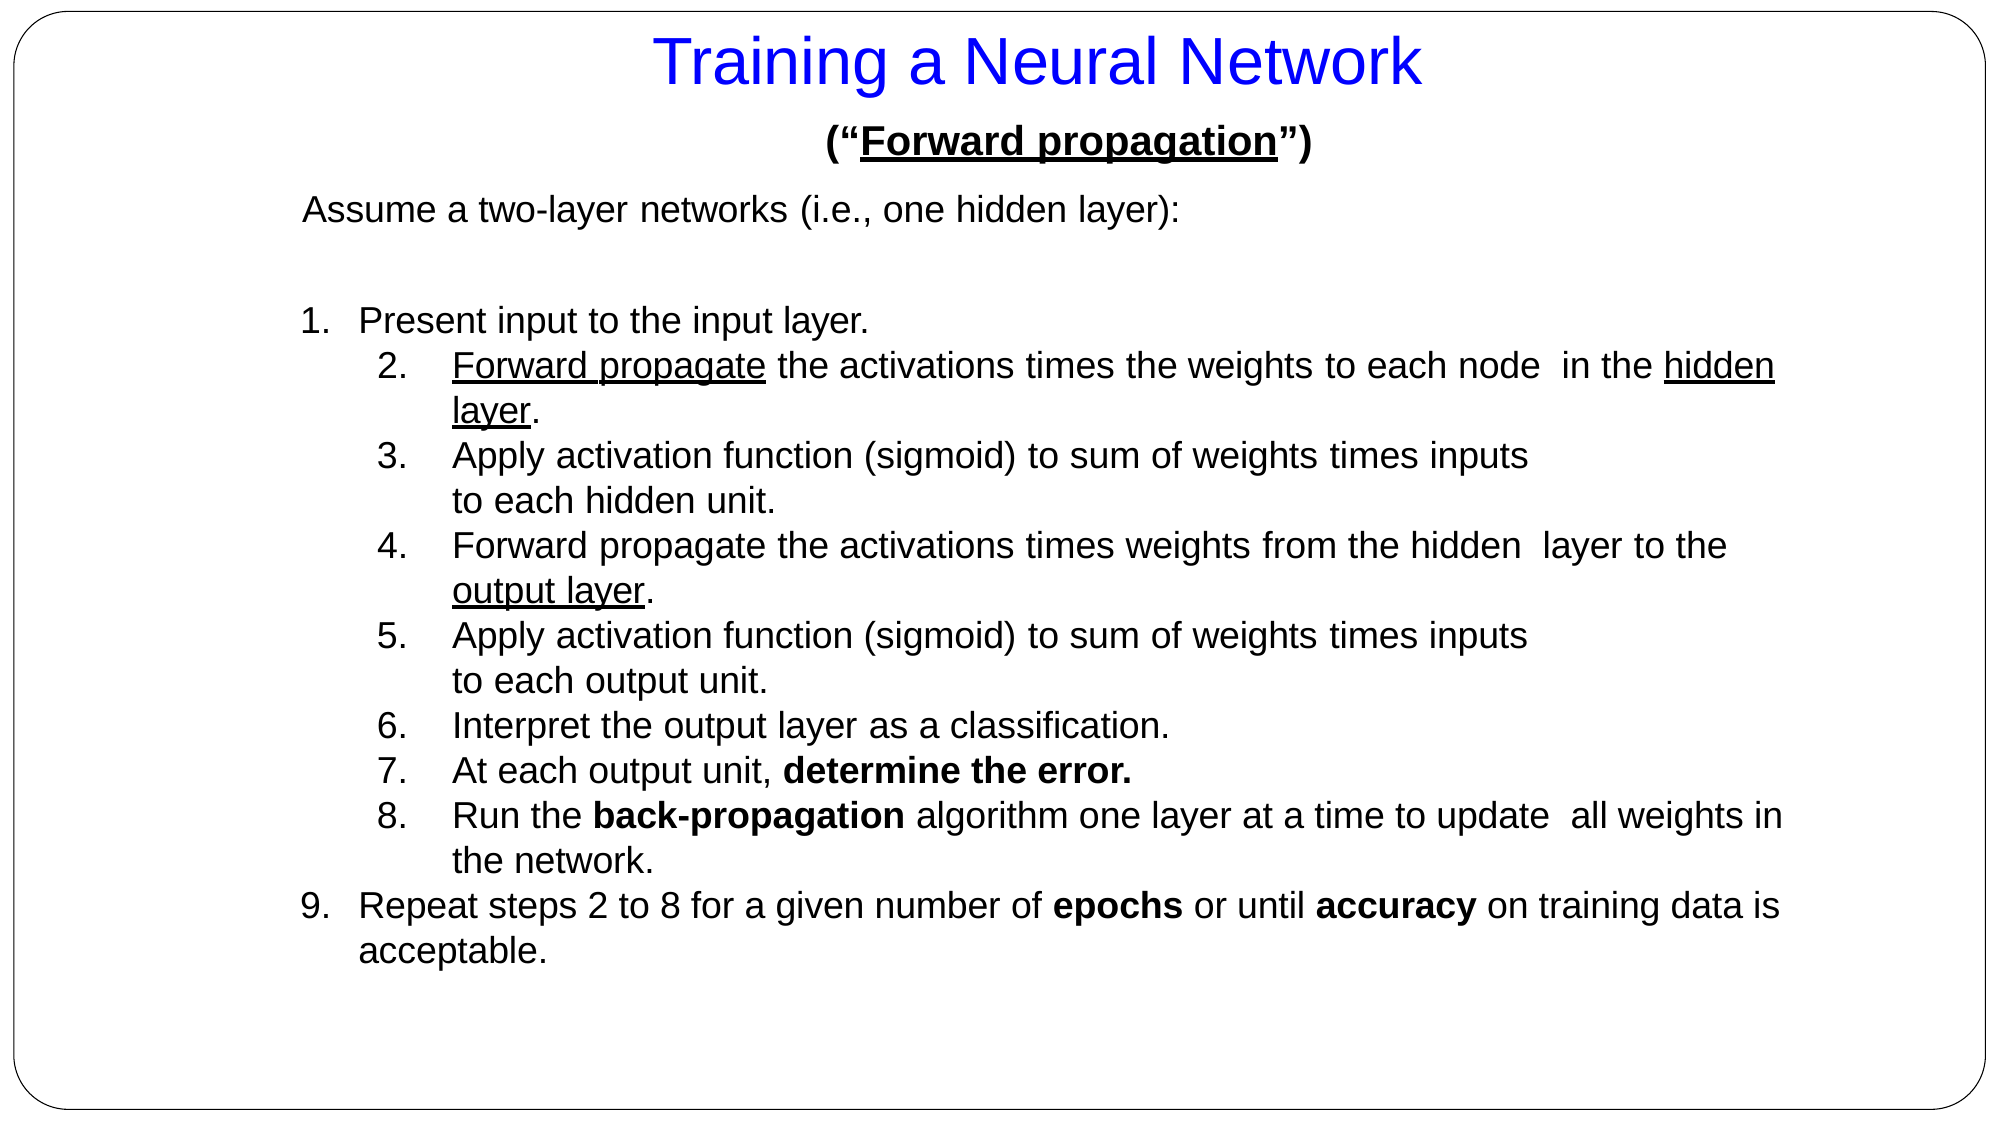

# Training a Neural Network
(“Forward propagation”)
Assume a two-layer networks (i.e., one hidden layer):

Present input to the input layer.
Forward propagate the activations times the weights to each node  in the hidden layer.
Apply activation function (sigmoid) to sum of weights times inputs
to each hidden unit.
Forward propagate the activations times weights from the hidden  layer to the output layer.
Apply activation function (sigmoid) to sum of weights times inputs
to each output unit.
Interpret the output layer as a classification.
At each output unit, determine the error.
Run the back-propagation algorithm one layer at a time to update  all weights in the network.
Repeat steps 2 to 8 for a given number of epochs or until accuracy on training data is  acceptable.